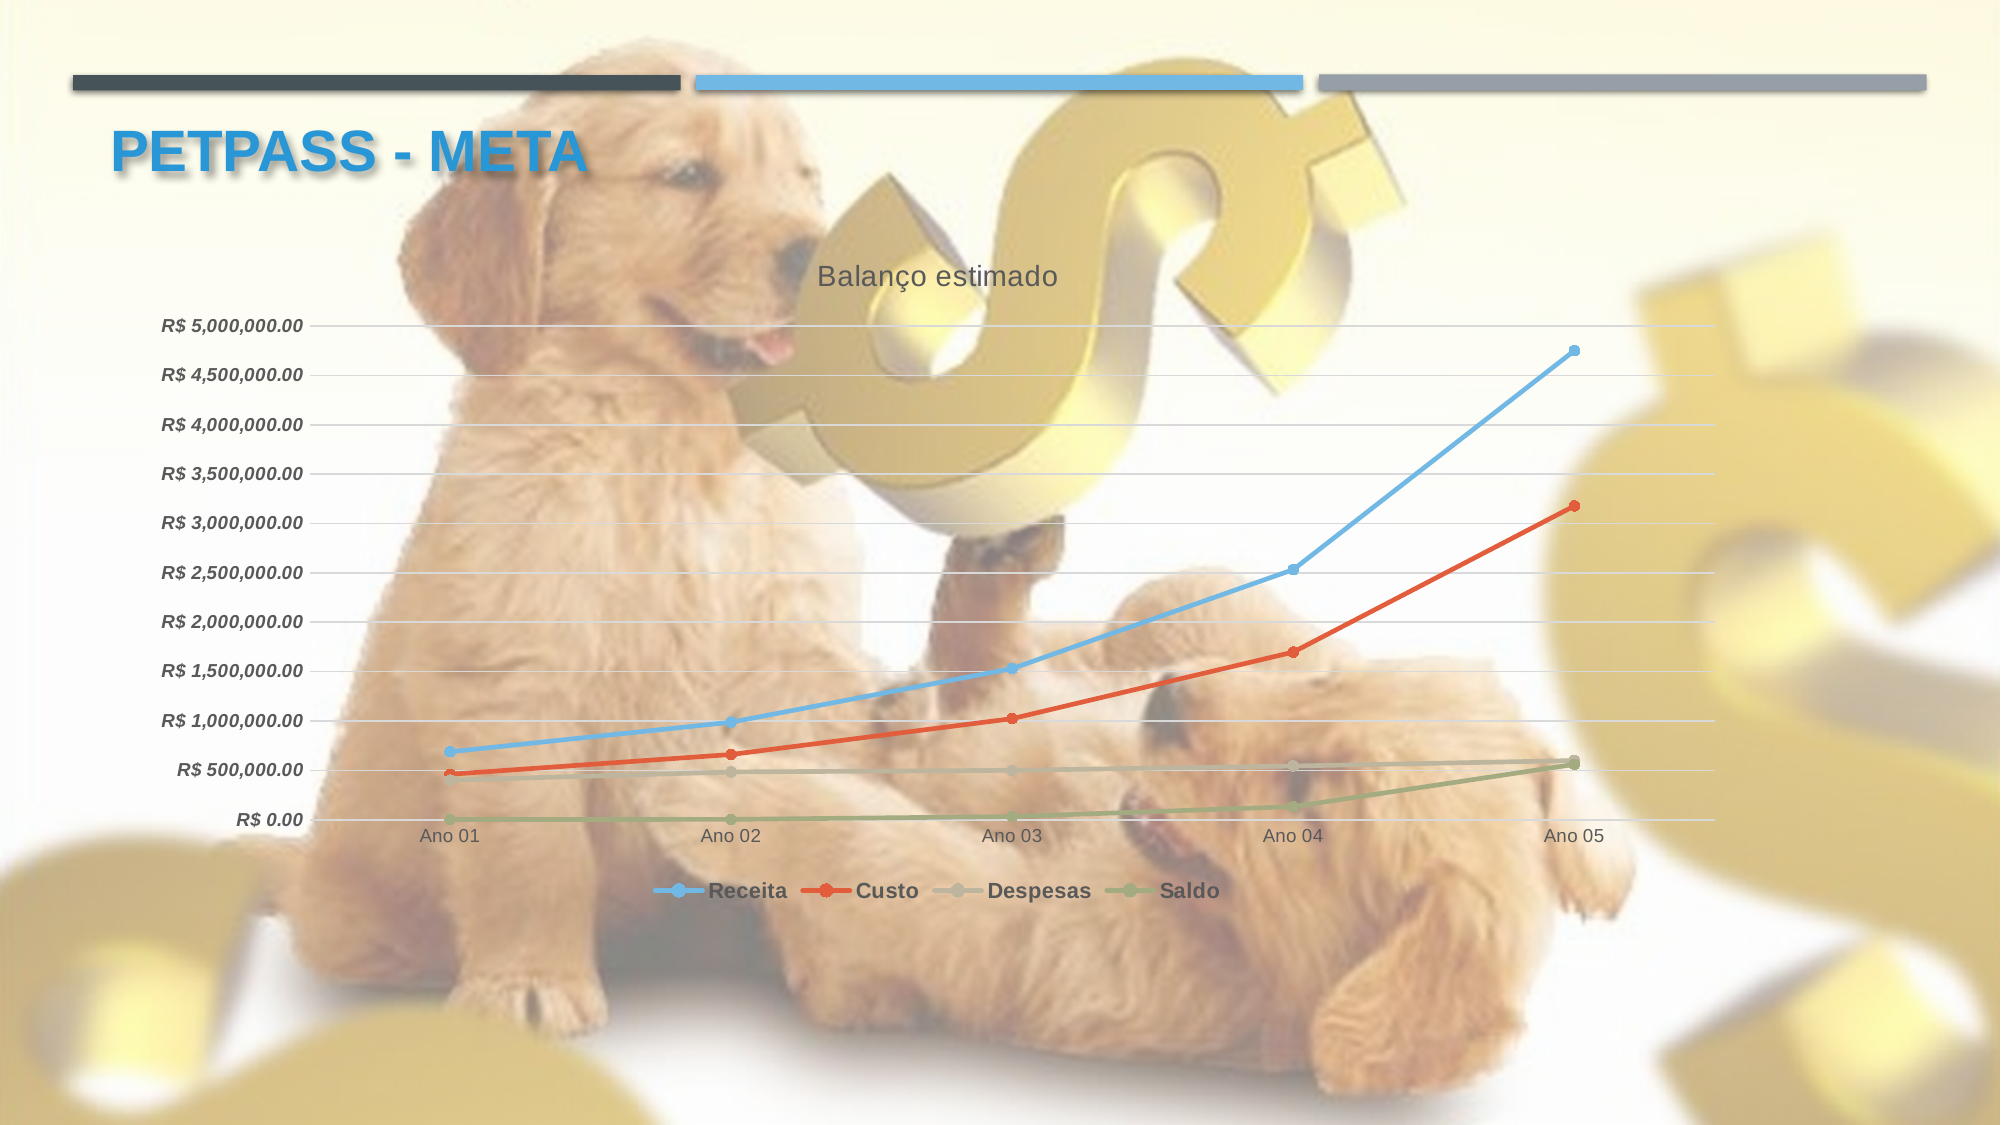

PETPASS - Meta

### Chart: Balanço estimado

| Category | Receita | Custo | Despesas | Saldo |
|---|---|---|---|---|
| Ano 01 | 688800.0 | 460700.0 | 401000.0 | 2660.0 |
| Ano 02 | 988020.0 | 660847.0 | 484000.0 | 3772.0 |
| Ano 03 | 1531134.0 | 1024018.0 | 500500.0 | 32544.475000000093 |
| Ano 04 | 2533026.0999999996 | 1697913.0 | 544500.0 | 132971.34624999994 |
| Ano 05 | 4750858.089999999 | 3178575.0 | 599500.0 | 561430.1391249998 |